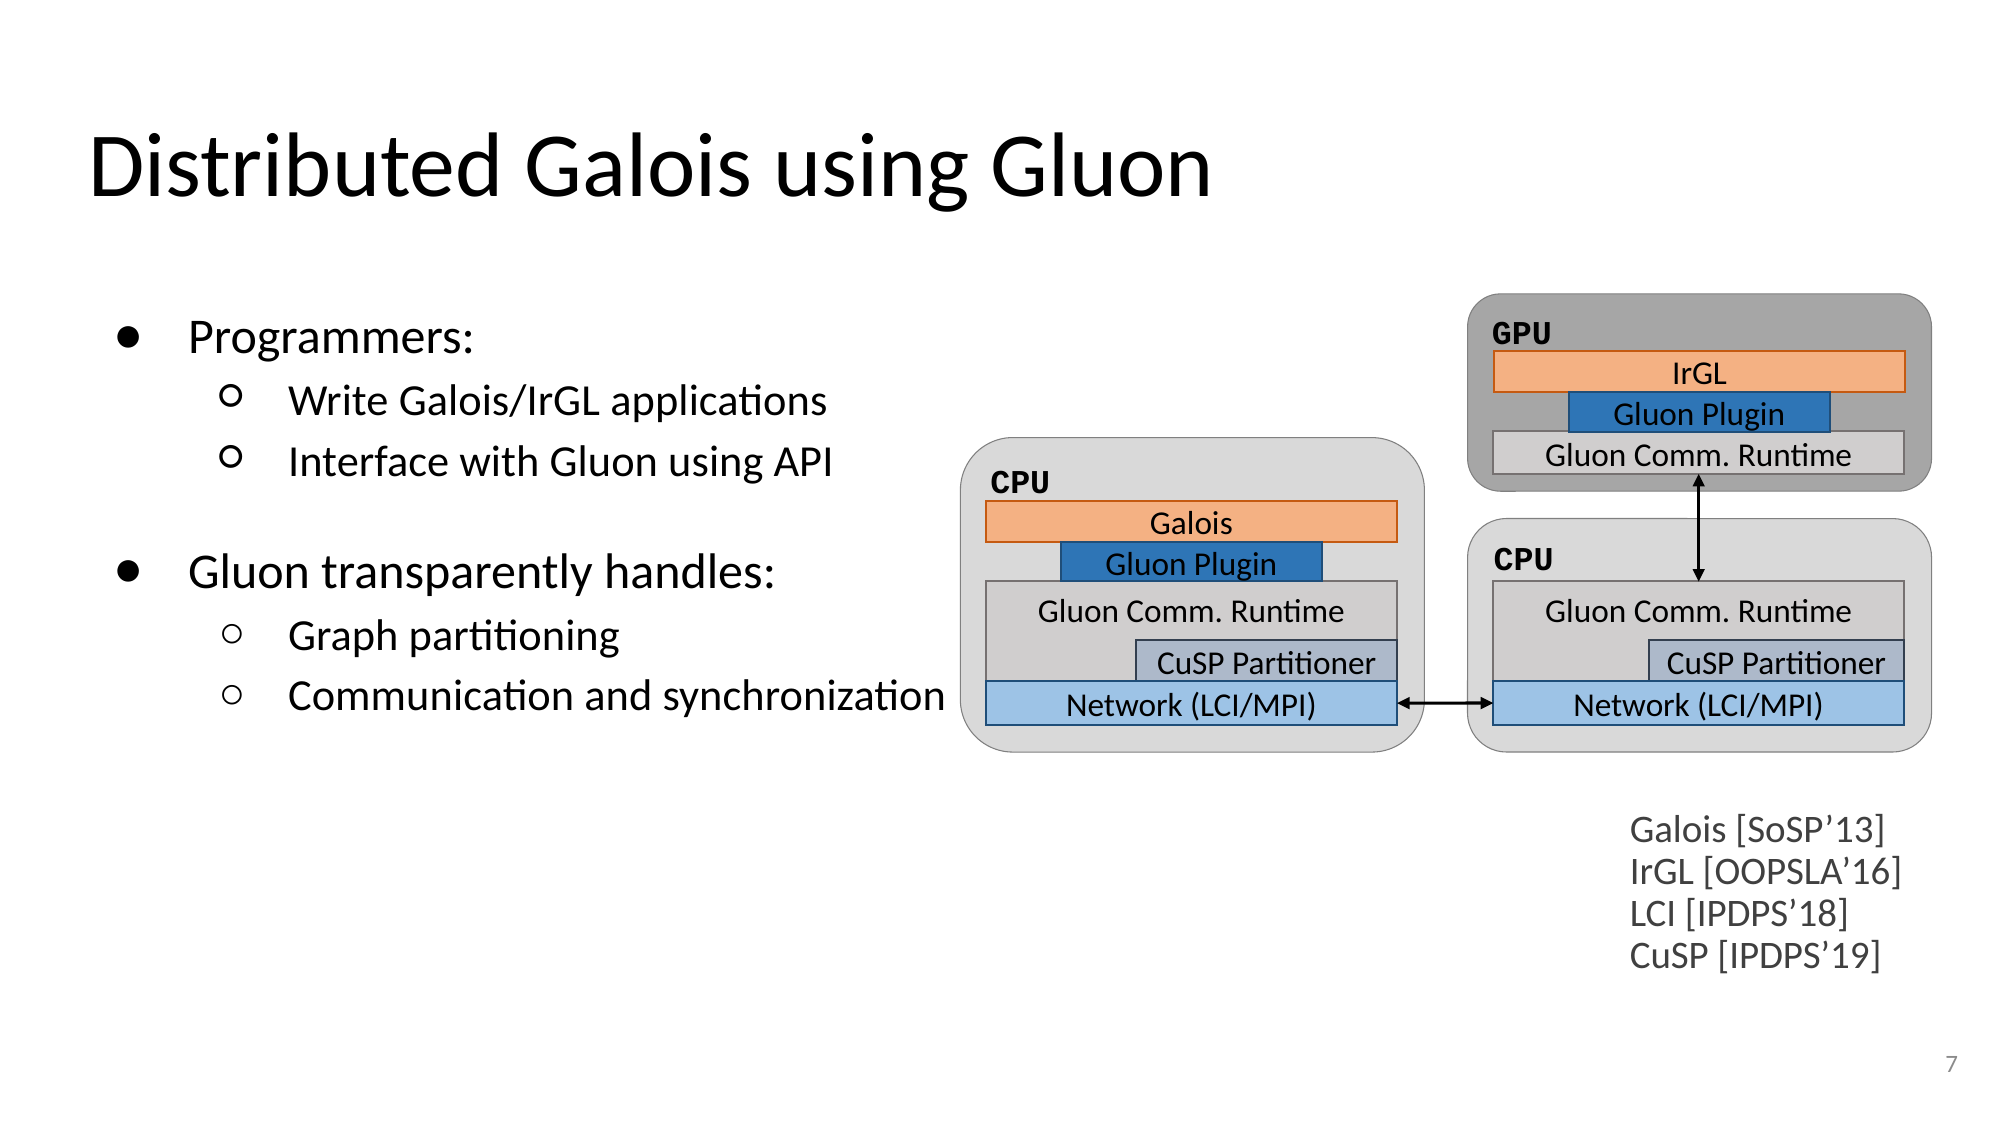

# Distributed Galois using Gluon
Programmers:
Write Galois/IrGL applications
Interface with Gluon using API
Gluon transparently handles:
Graph partitioning
Communication and synchronization

GPU
IrGL
Gluon Plugin
Gluon Comm. Runtime
CPU
Galois
CPU
Gluon Plugin
Gluon Comm. Runtime
Gluon Comm. Runtime
CuSP Partitioner
CuSP Partitioner
Network (LCI/MPI)
Network (LCI/MPI)
Galois [SoSP’13]
IrGL [OOPSLA’16]
LCI [IPDPS’18]
CuSP [IPDPS’19]

7